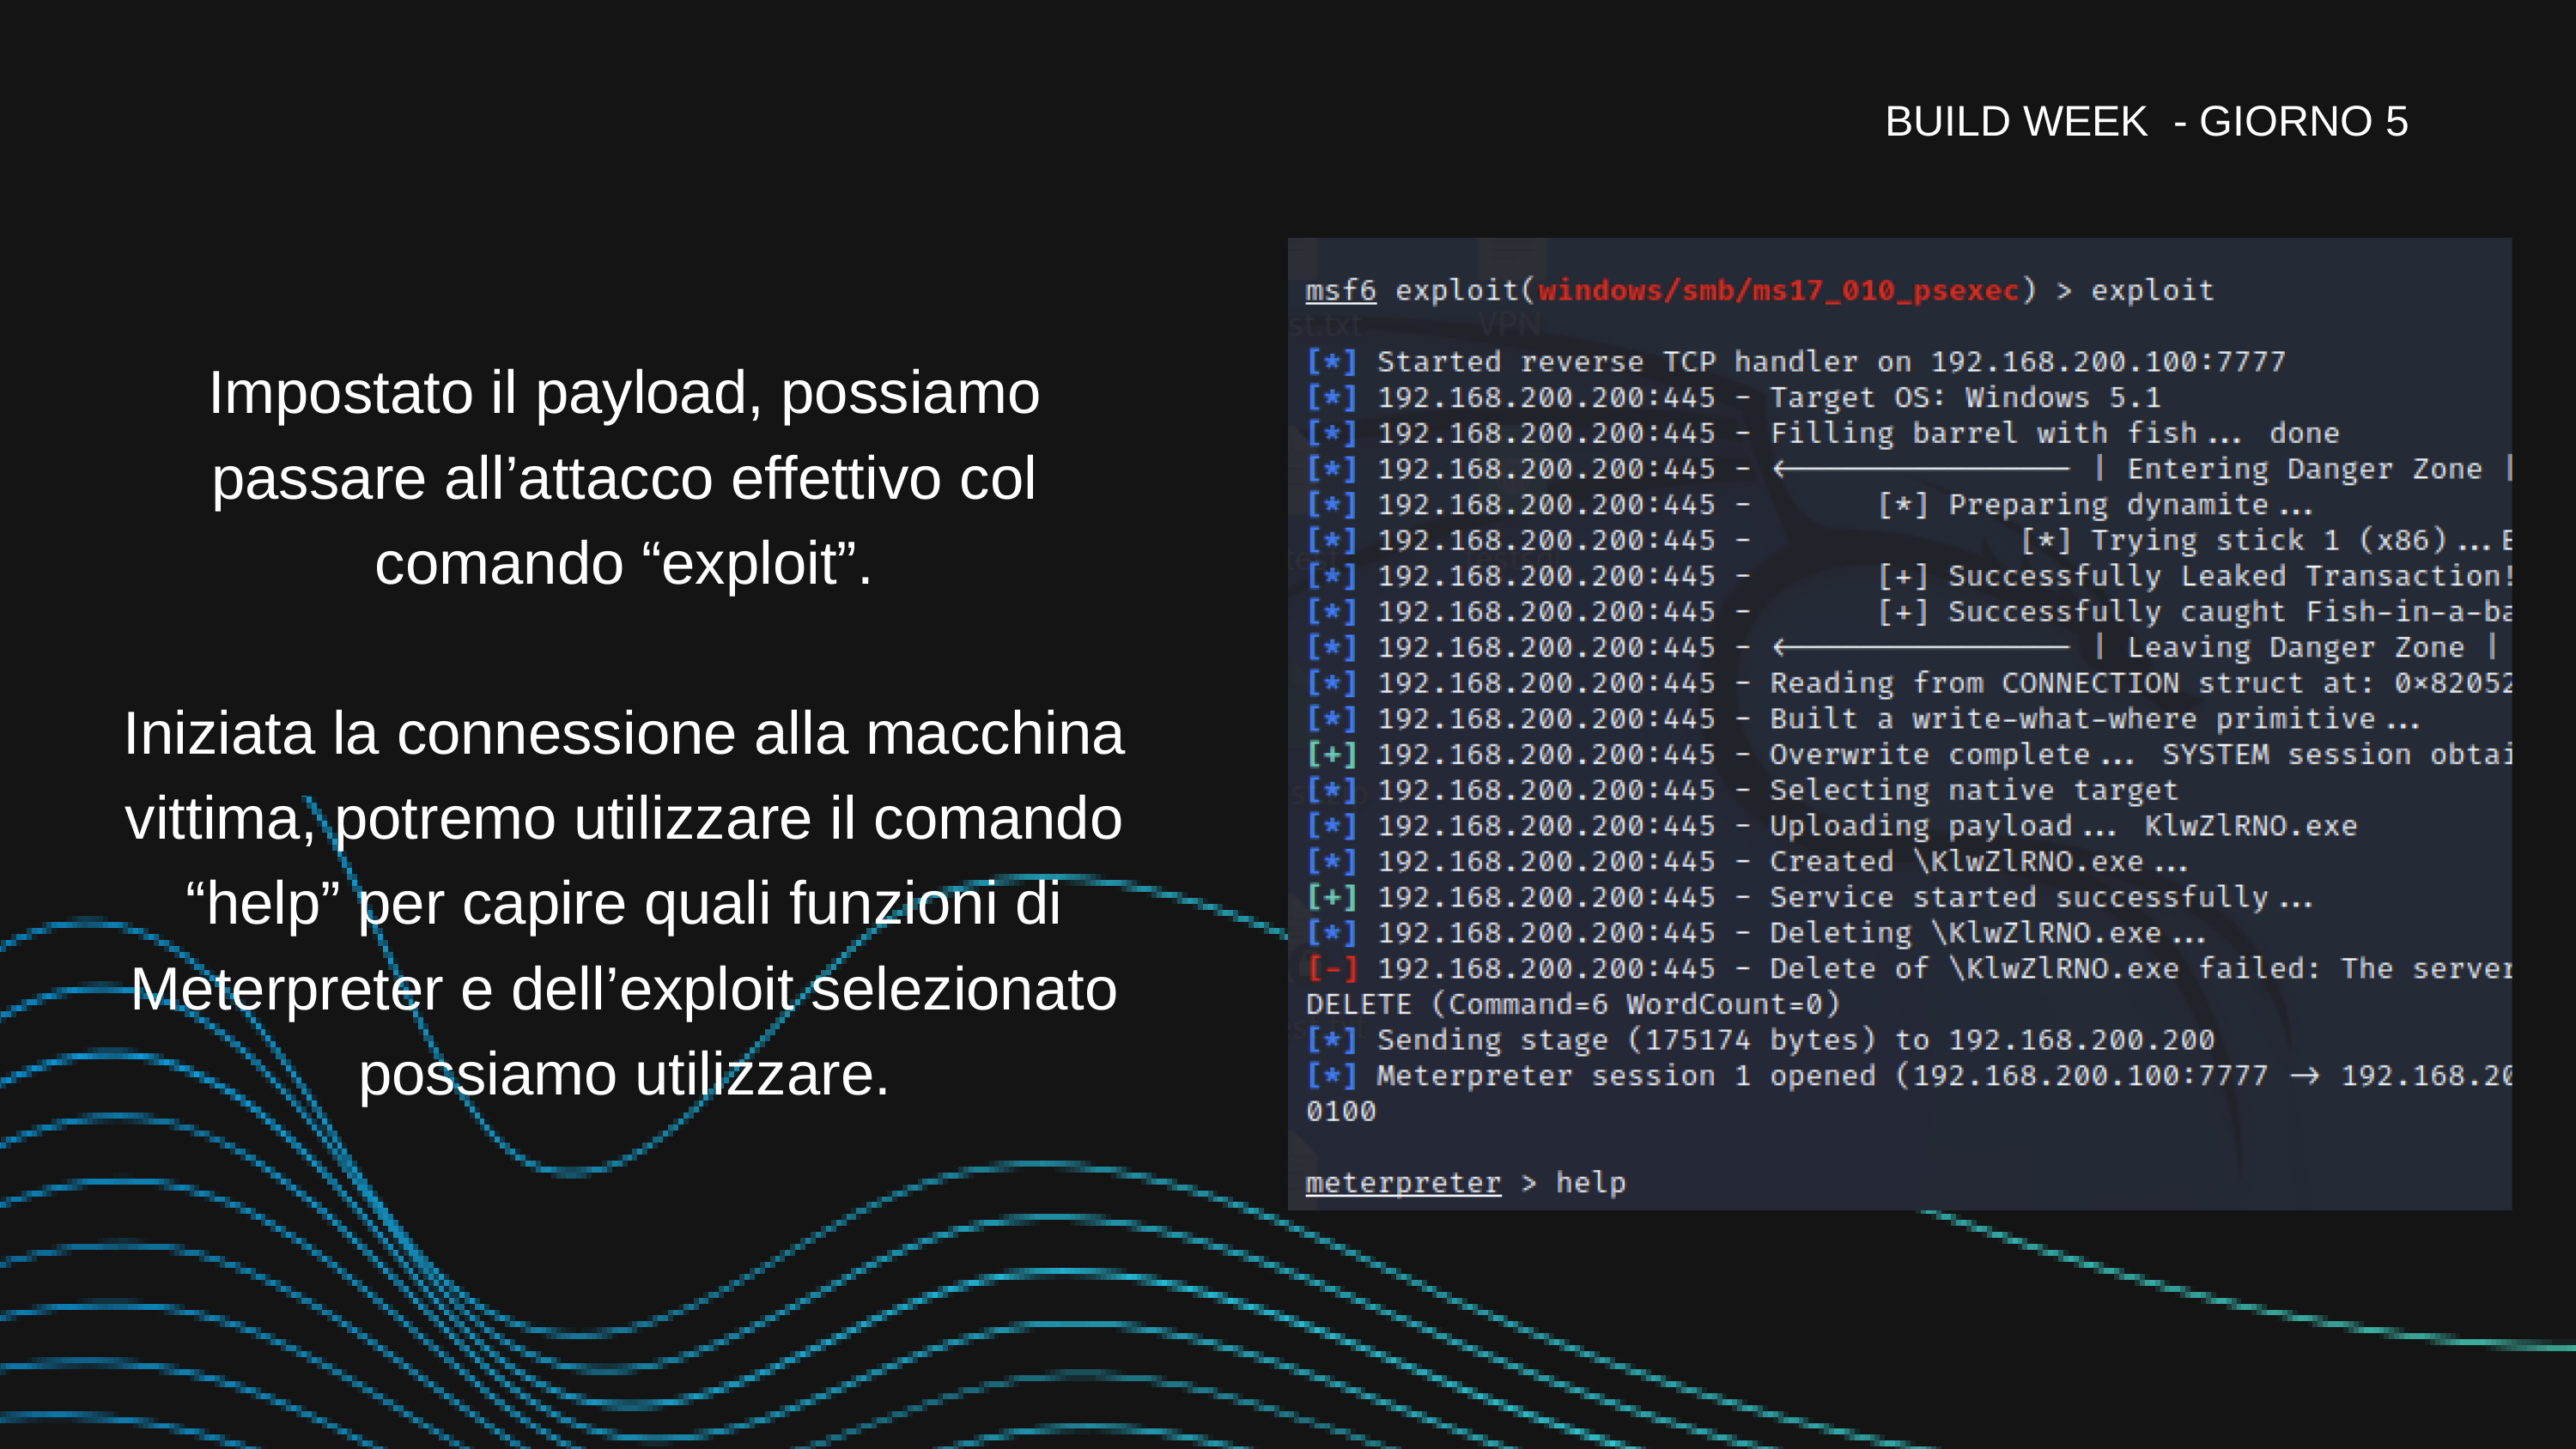

BUILD WEEK  - GIORNO 5

Impostato il payload, possiamo passare all’attacco effettivo col comando “exploit”.

Iniziata la connessione alla macchina vittima, potremo utilizzare il comando “help” per capire quali funzioni di Meterpreter e dell’exploit selezionato possiamo utilizzare.